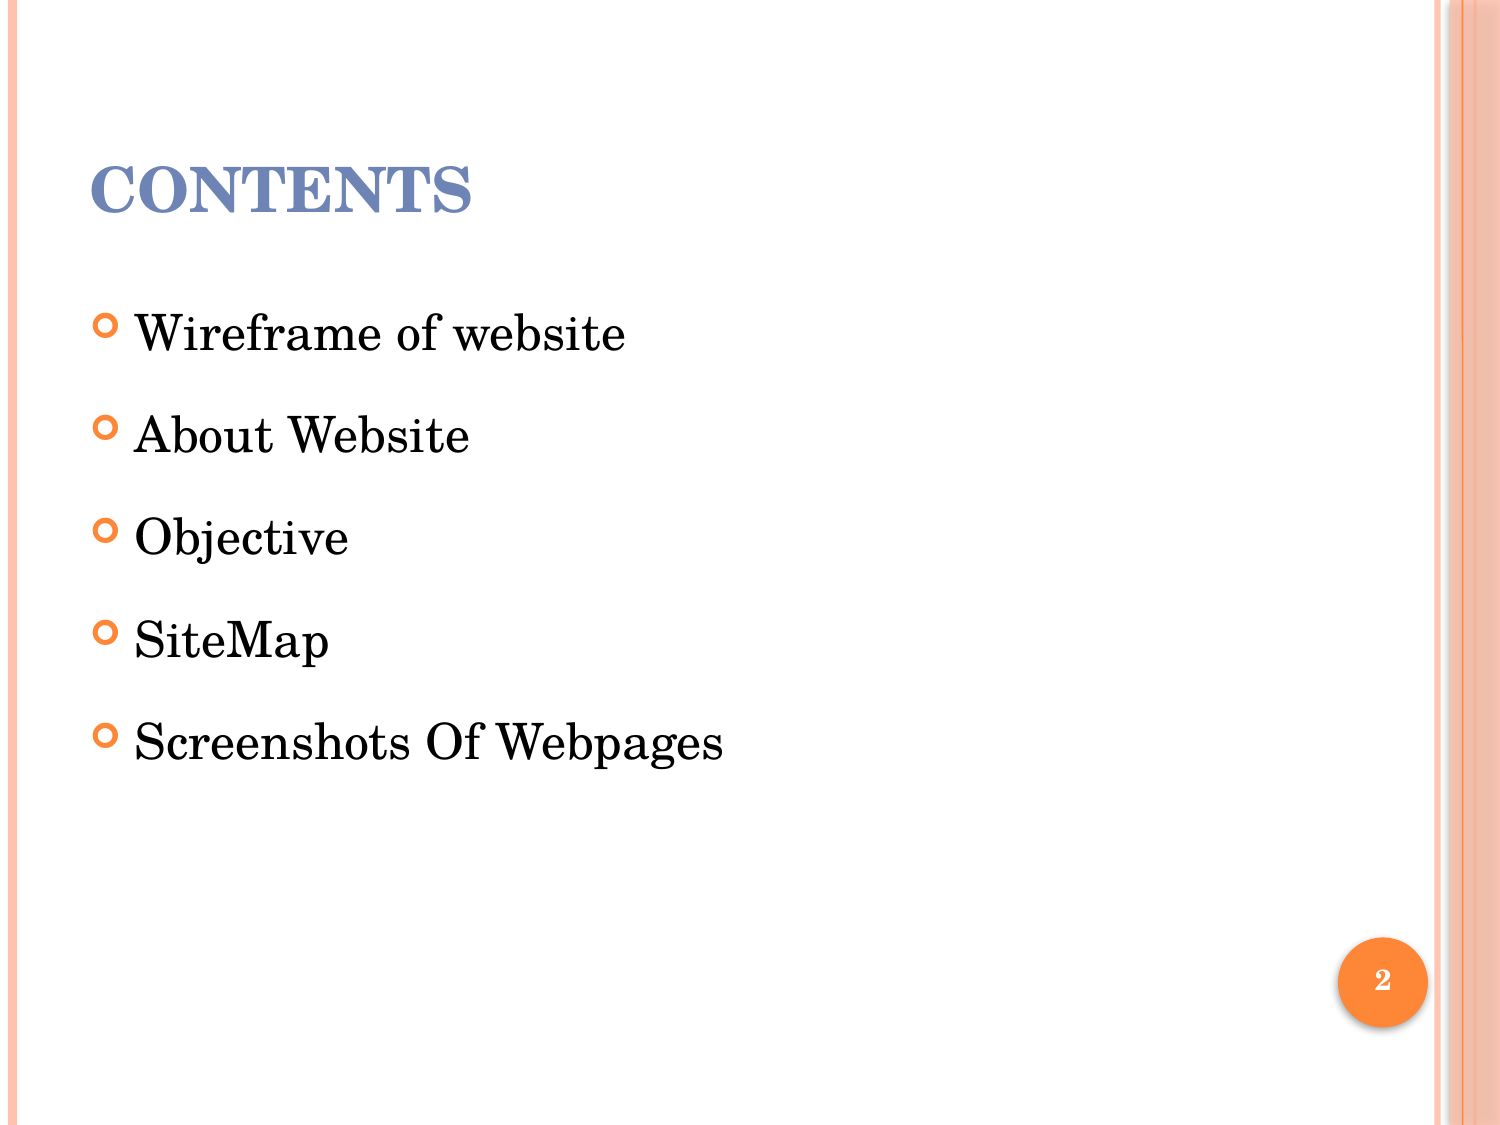

# Contents
Wireframe of website
About Website
Objective
SiteMap
Screenshots Of Webpages
2